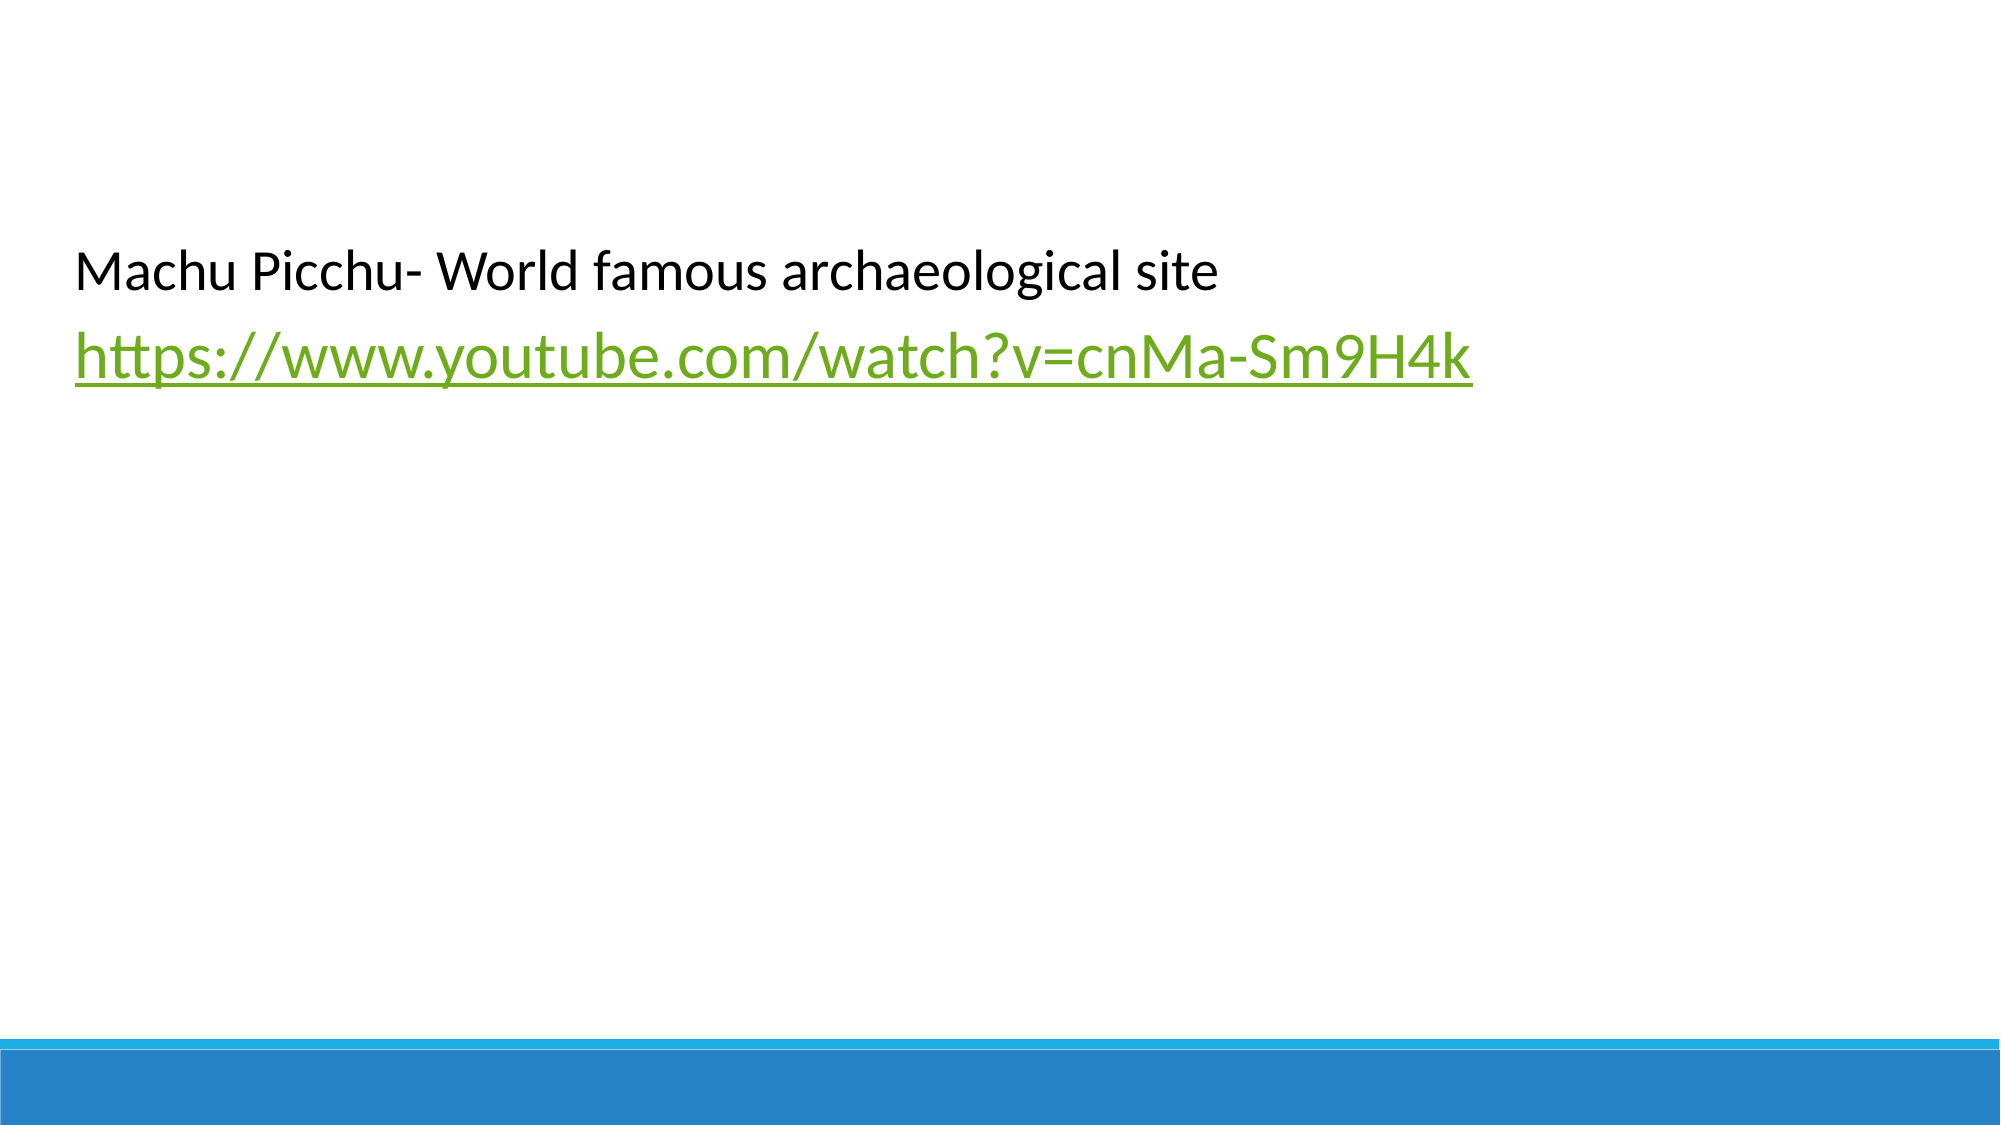

https://www.youtube.com/watch?v=cnMa-Sm9H4k
Machu Picchu- World famous archaeological site